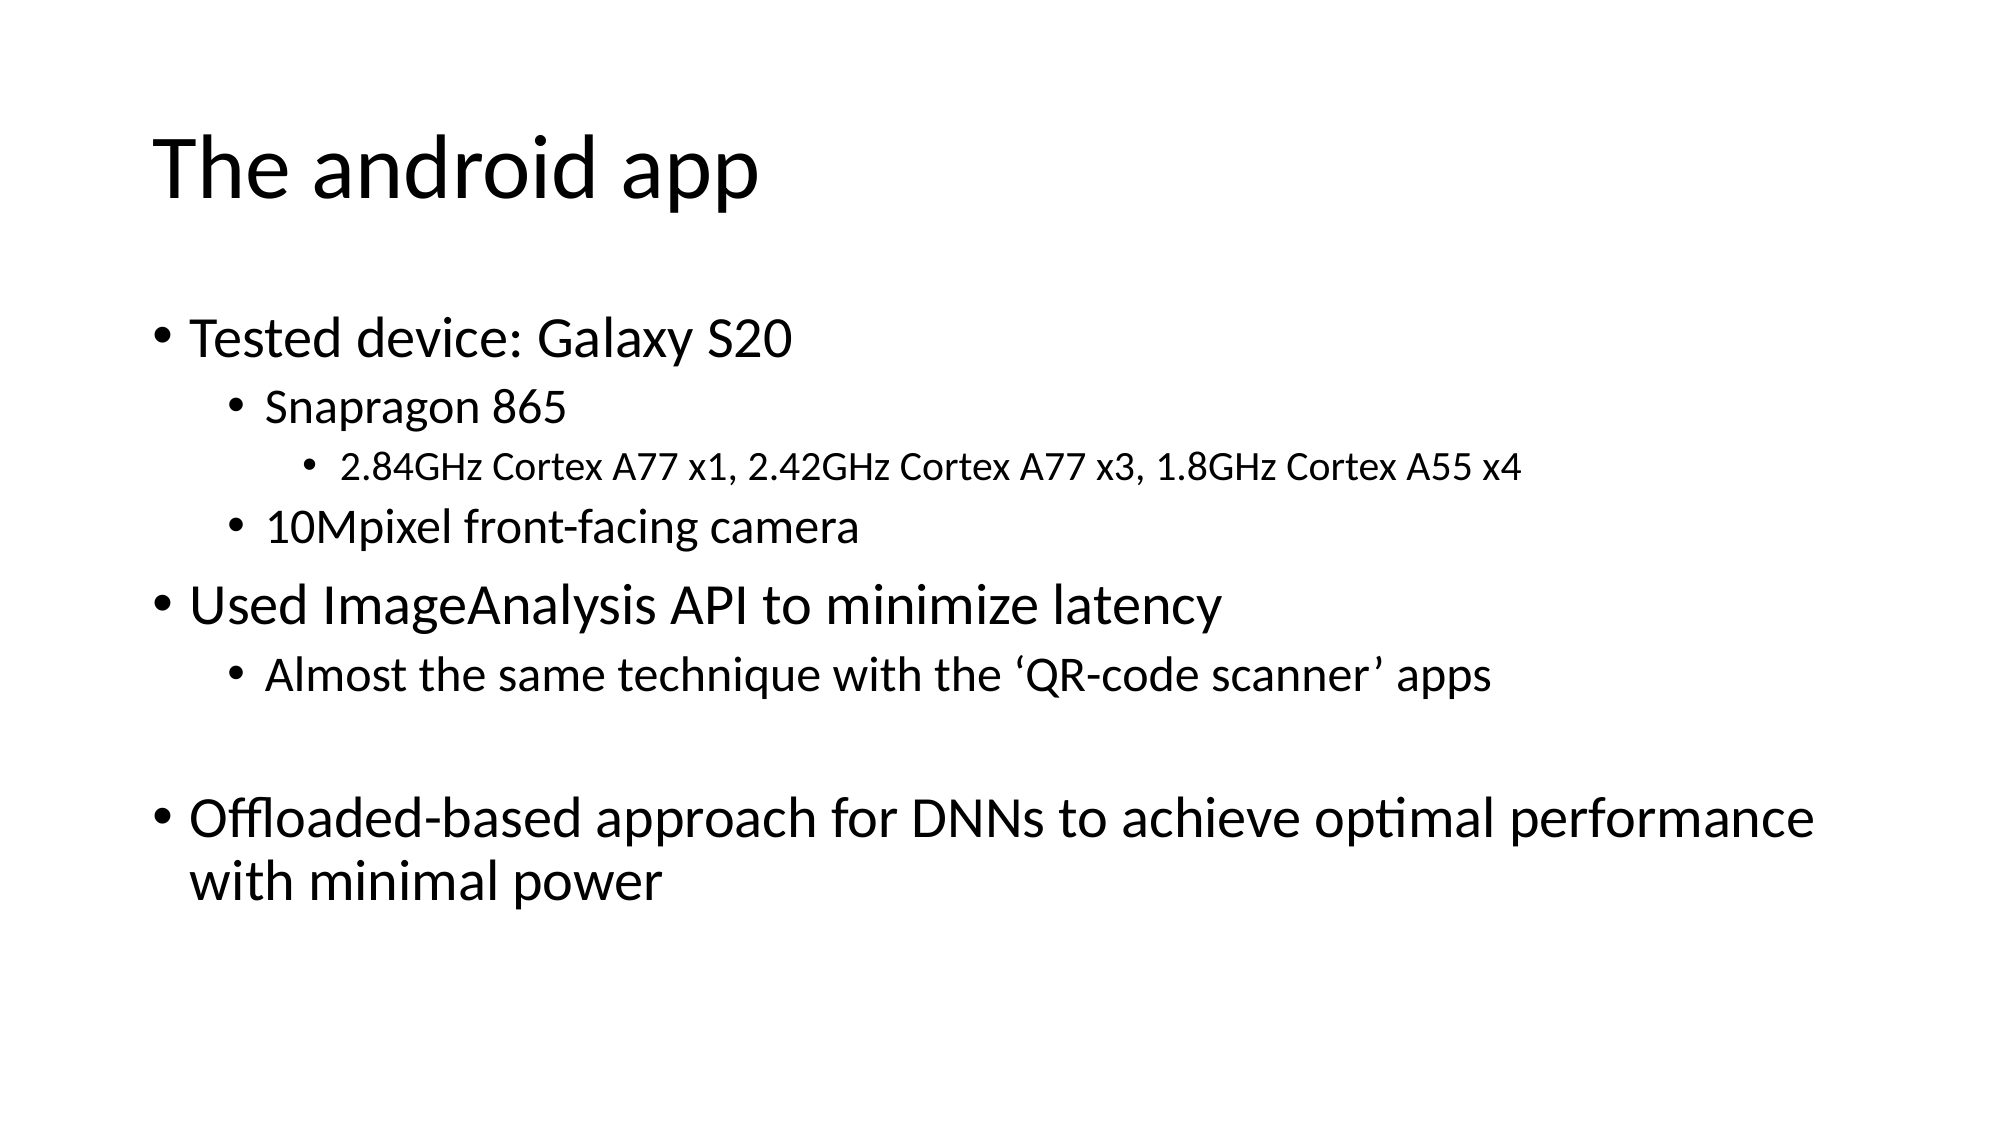

# The android app
Tested device: Galaxy S20
Snapragon 865
2.84GHz Cortex A77 x1, 2.42GHz Cortex A77 x3, 1.8GHz Cortex A55 x4
10Mpixel front-facing camera
Used ImageAnalysis API to minimize latency
Almost the same technique with the ‘QR-code scanner’ apps

Offloaded-based approach for DNNs to achieve optimal performance with minimal power